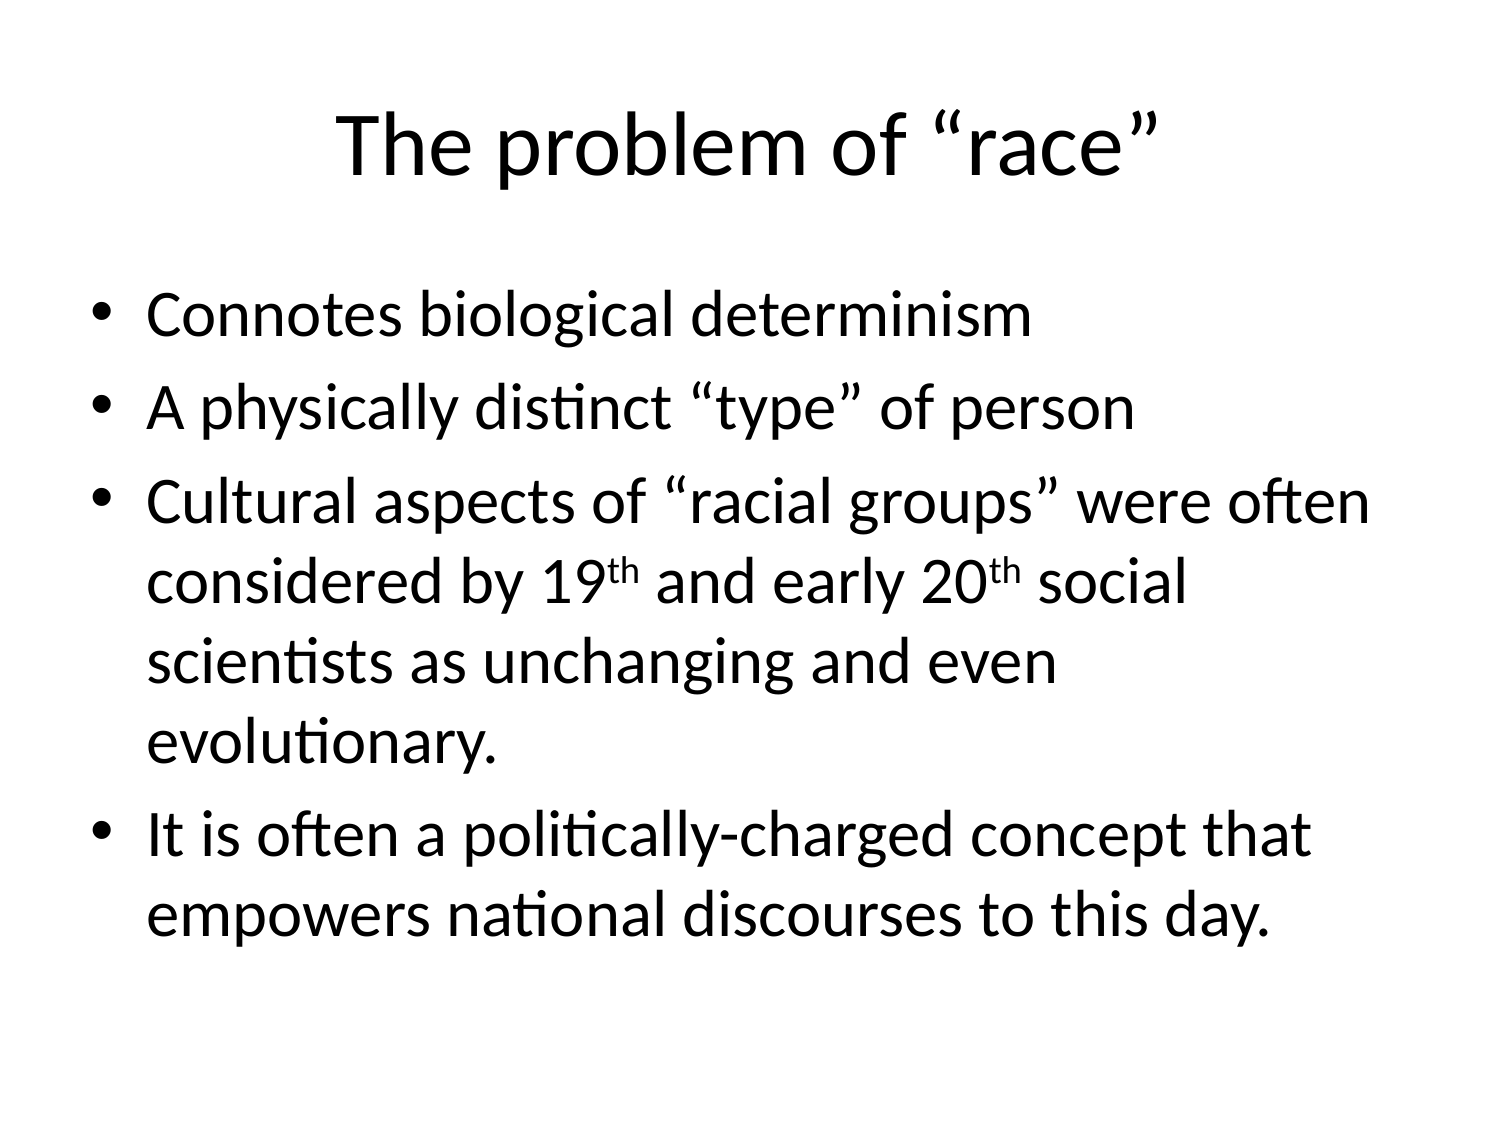

# The problem of “race”
Connotes biological determinism
A physically distinct “type” of person
Cultural aspects of “racial groups” were often considered by 19th and early 20th social scientists as unchanging and even evolutionary.
It is often a politically-charged concept that empowers national discourses to this day.